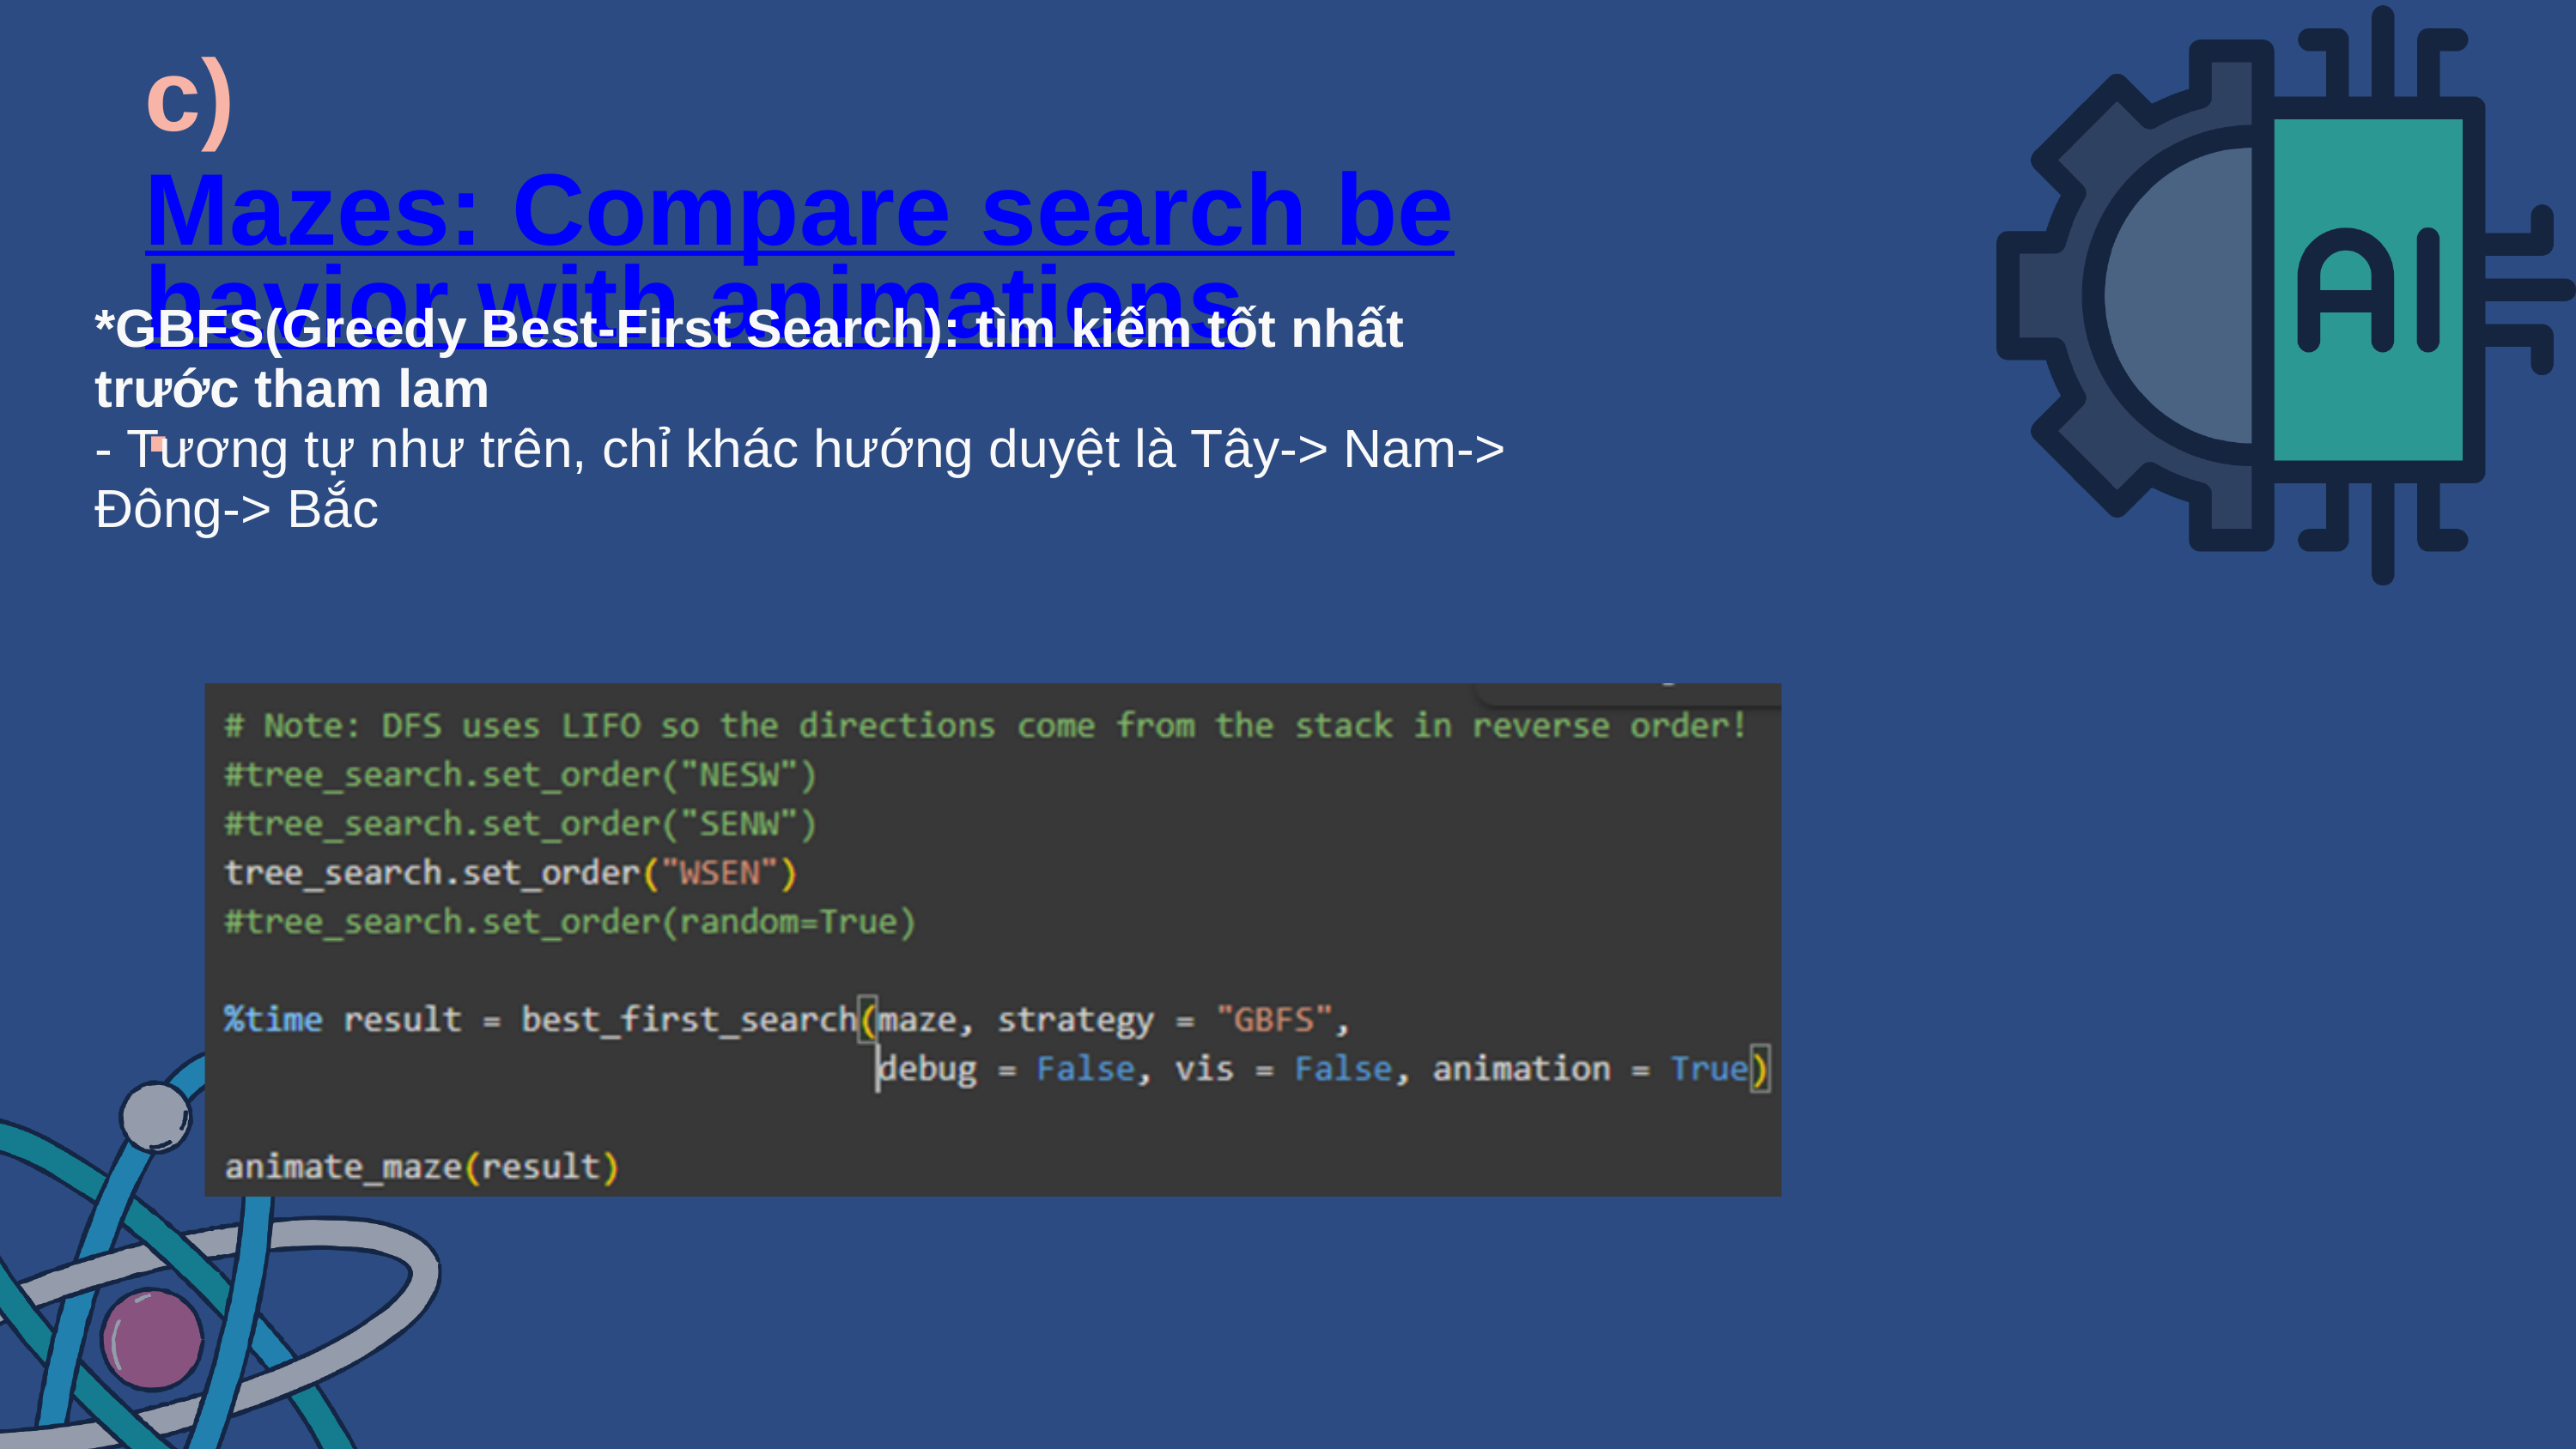

c) Mazes: Compare search behavior with animations.

*GBFS(Greedy Best-First Search): tìm kiếm tốt nhất trước tham lam
- Tương tự như trên, chỉ khác hướng duyệt là Tây-> Nam-> Đông-> Bắc